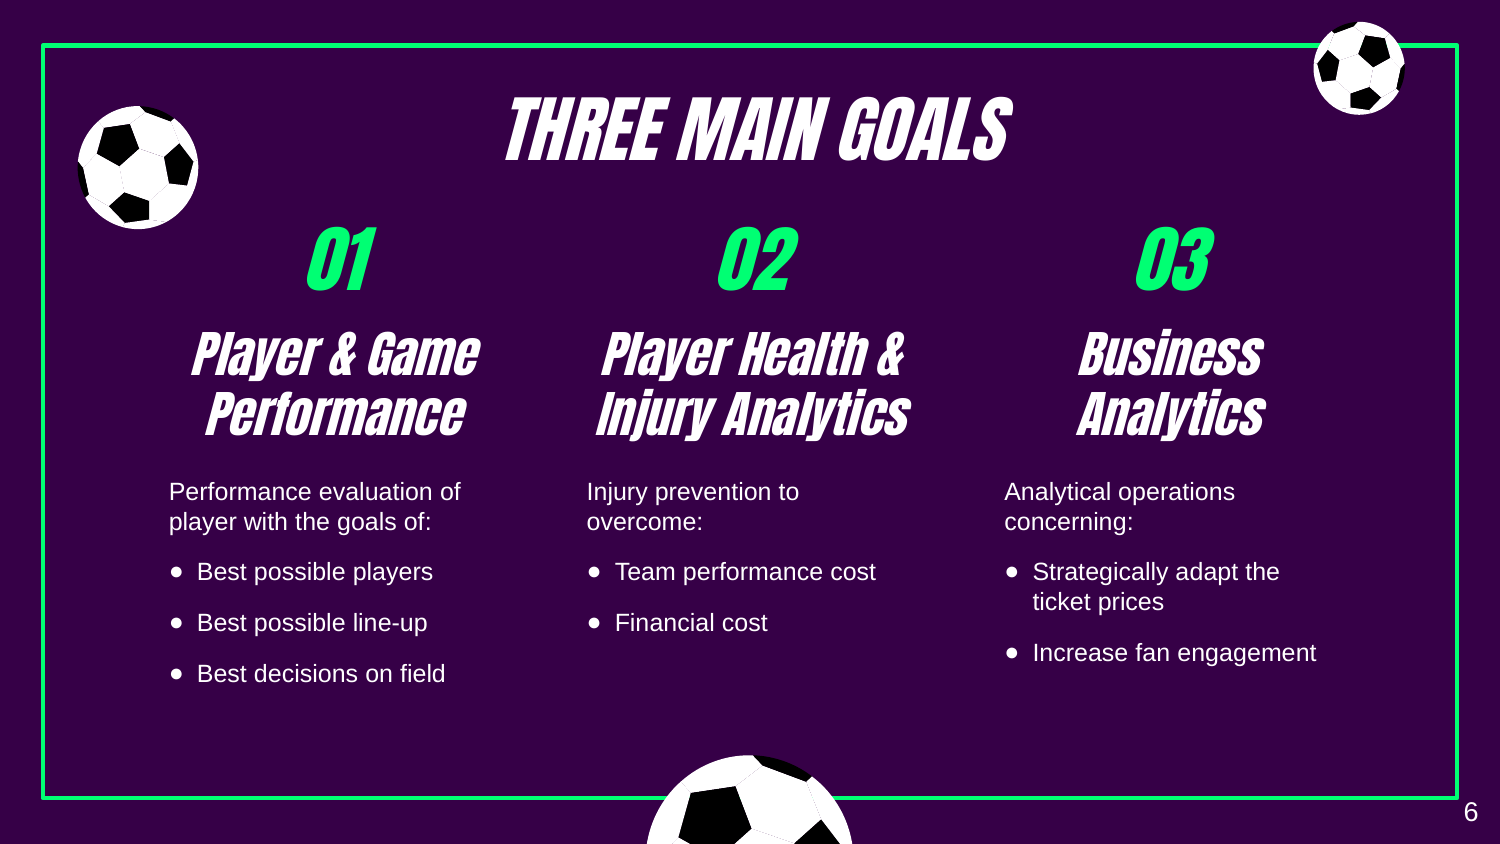

# THREE MAIN GOALS

01
02
03
Player & Game Performance
Player Health & Injury Analytics
Business Analytics
Performance evaluation of player with the goals of:
Best possible players
Best possible line-up
Best decisions on field
Injury prevention to overcome:
Team performance cost
Financial cost
Analytical operations concerning:
Strategically adapt the ticket prices
Increase fan engagement

6